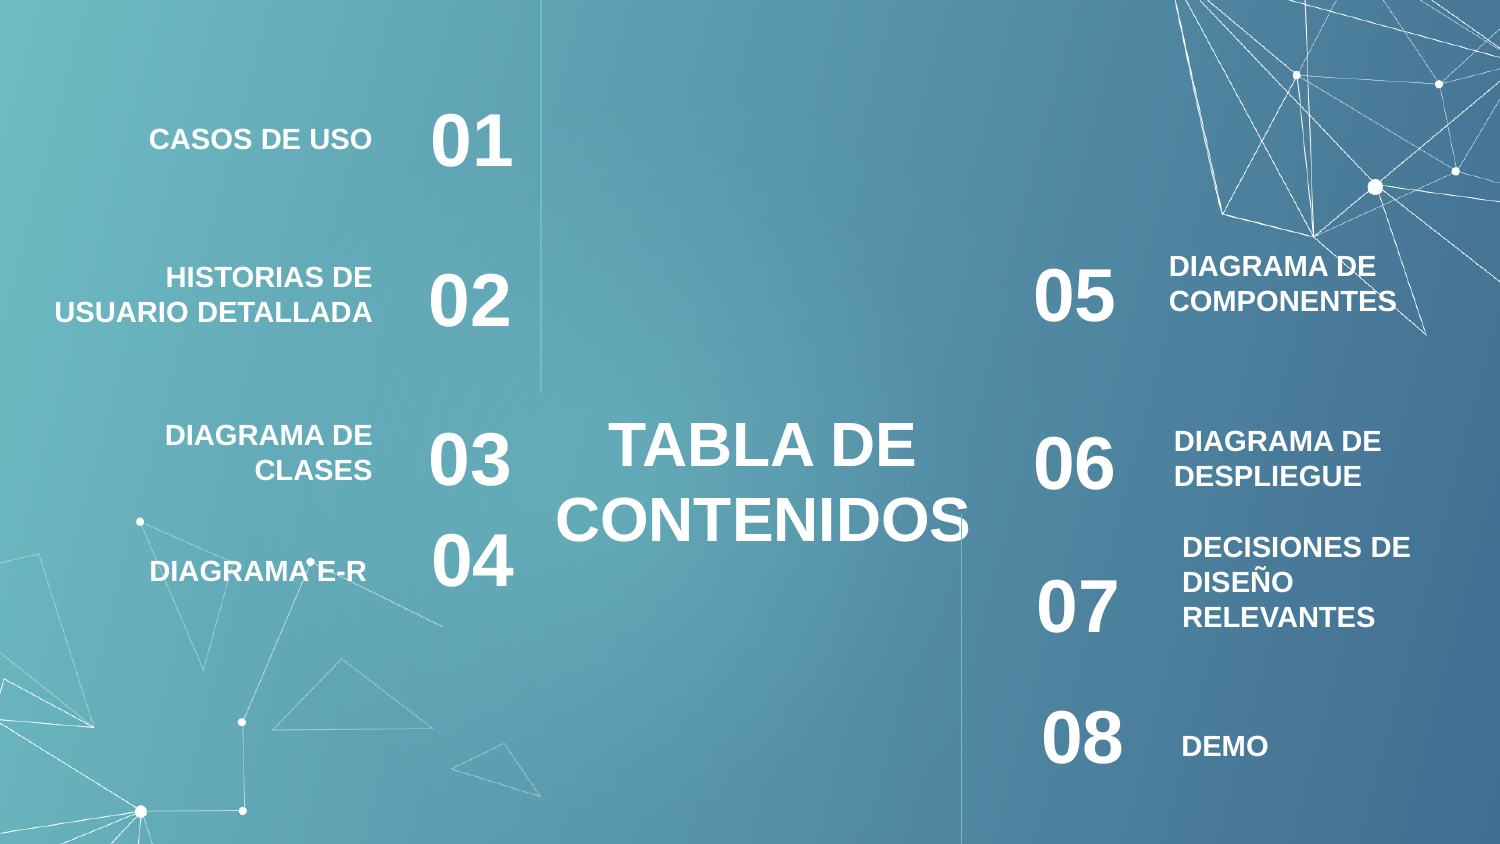

CASOS DE USO
01
DIAGRAMA DE COMPONENTES
05
02
HISTORIAS DE USUARIO DETALLADA
# TABLA DE CONTENIDOS
DIAGRAMA DE CLASES
03
06
DIAGRAMA DE DESPLIEGUE
DIAGRAMA E-R
04
DECISIONES DE DISEÑO RELEVANTES
07
DEMO
08